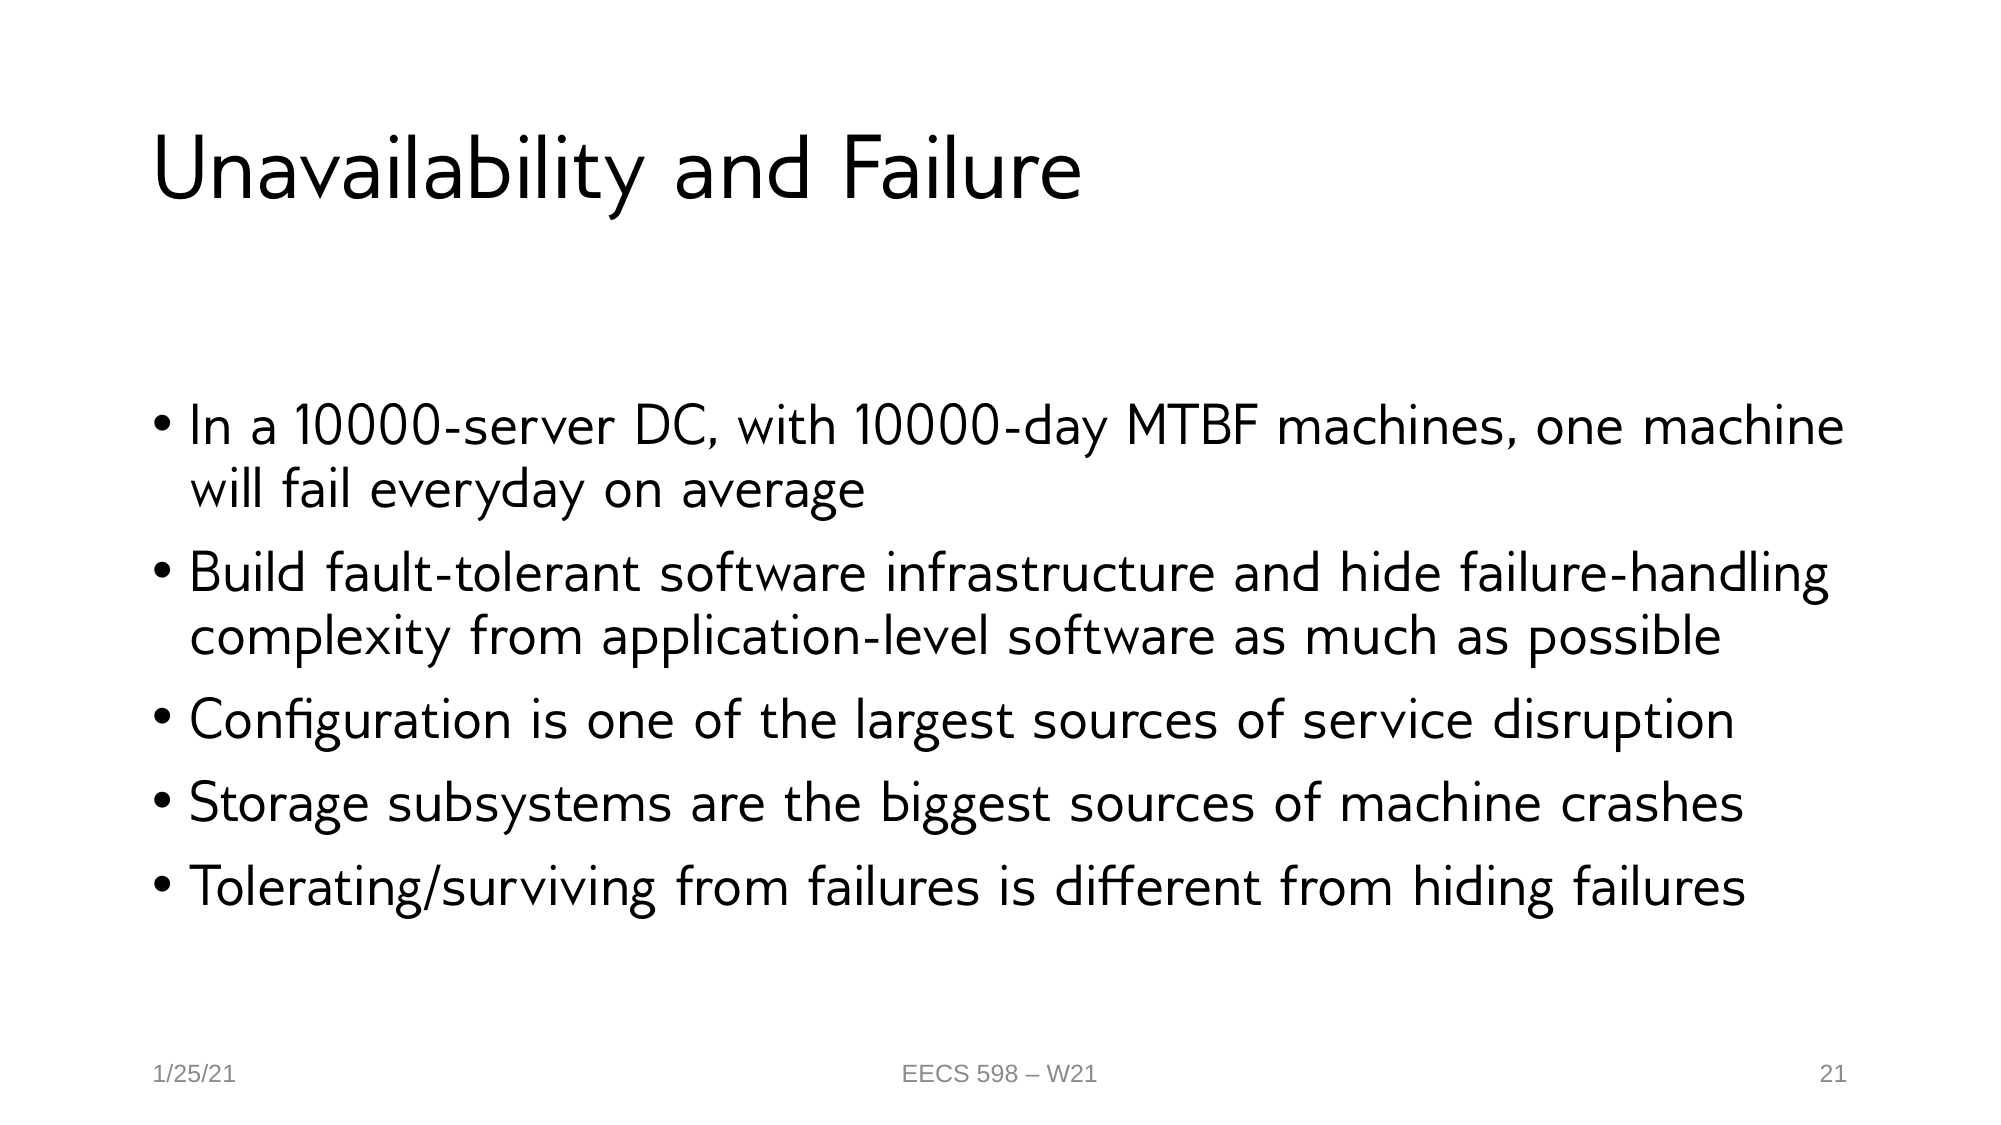

# Unavailability and Failure
In a 10000-server DC, with 10000-day MTBF machines, one machine will fail everyday on average
Build fault-tolerant software infrastructure and hide failure-handling complexity from application-level software as much as possible
Configuration is one of the largest sources of service disruption
Storage subsystems are the biggest sources of machine crashes
Tolerating/surviving from failures is different from hiding failures
1/25/21
EECS 598 – W21
21